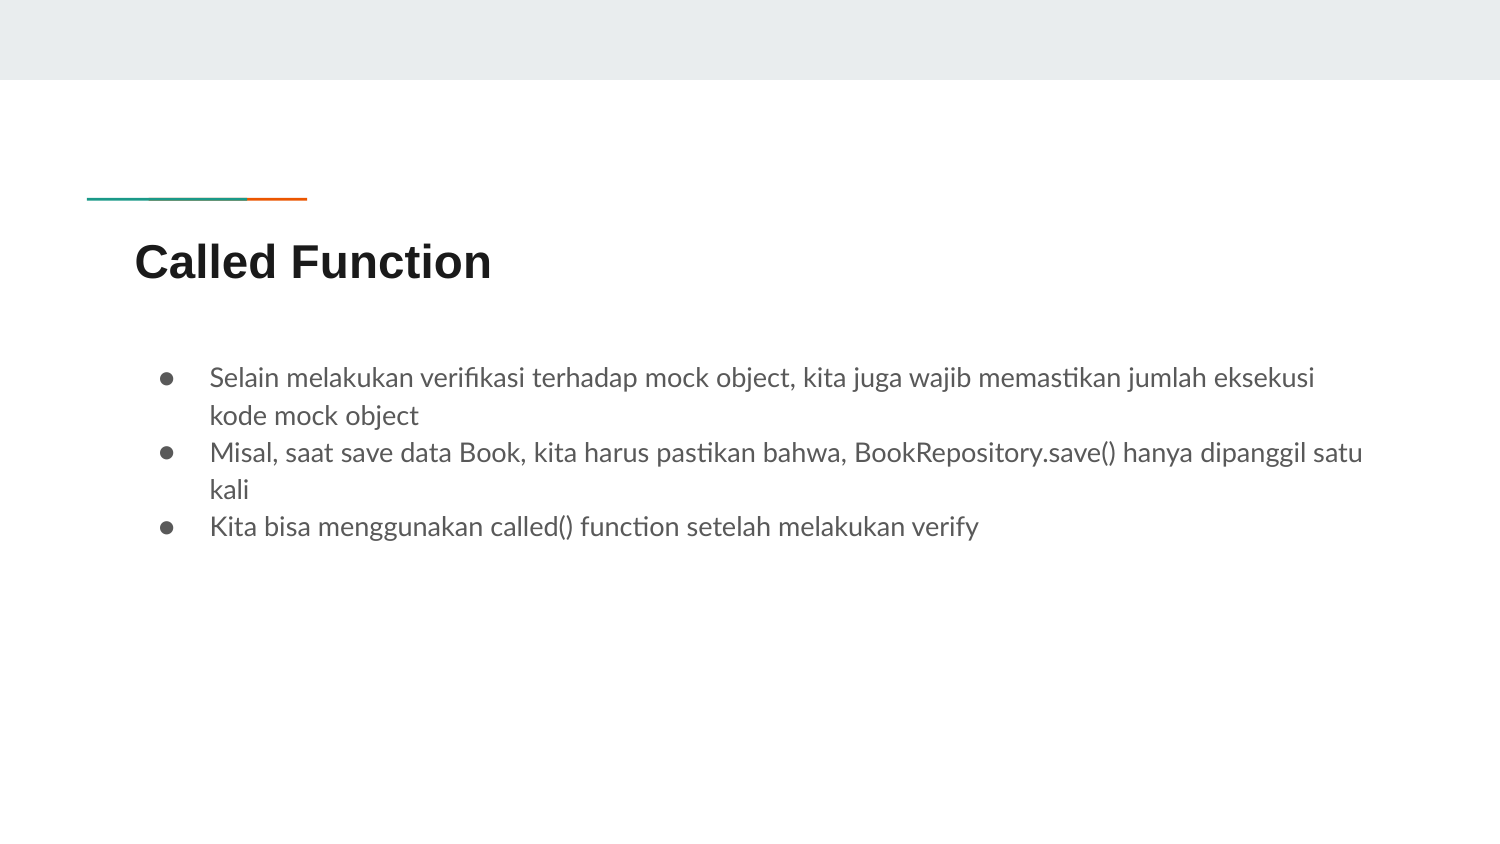

# Called Function
Selain melakukan verifikasi terhadap mock object, kita juga wajib memastikan jumlah eksekusi kode mock object
Misal, saat save data Book, kita harus pastikan bahwa, BookRepository.save() hanya dipanggil satu kali
Kita bisa menggunakan called() function setelah melakukan verify